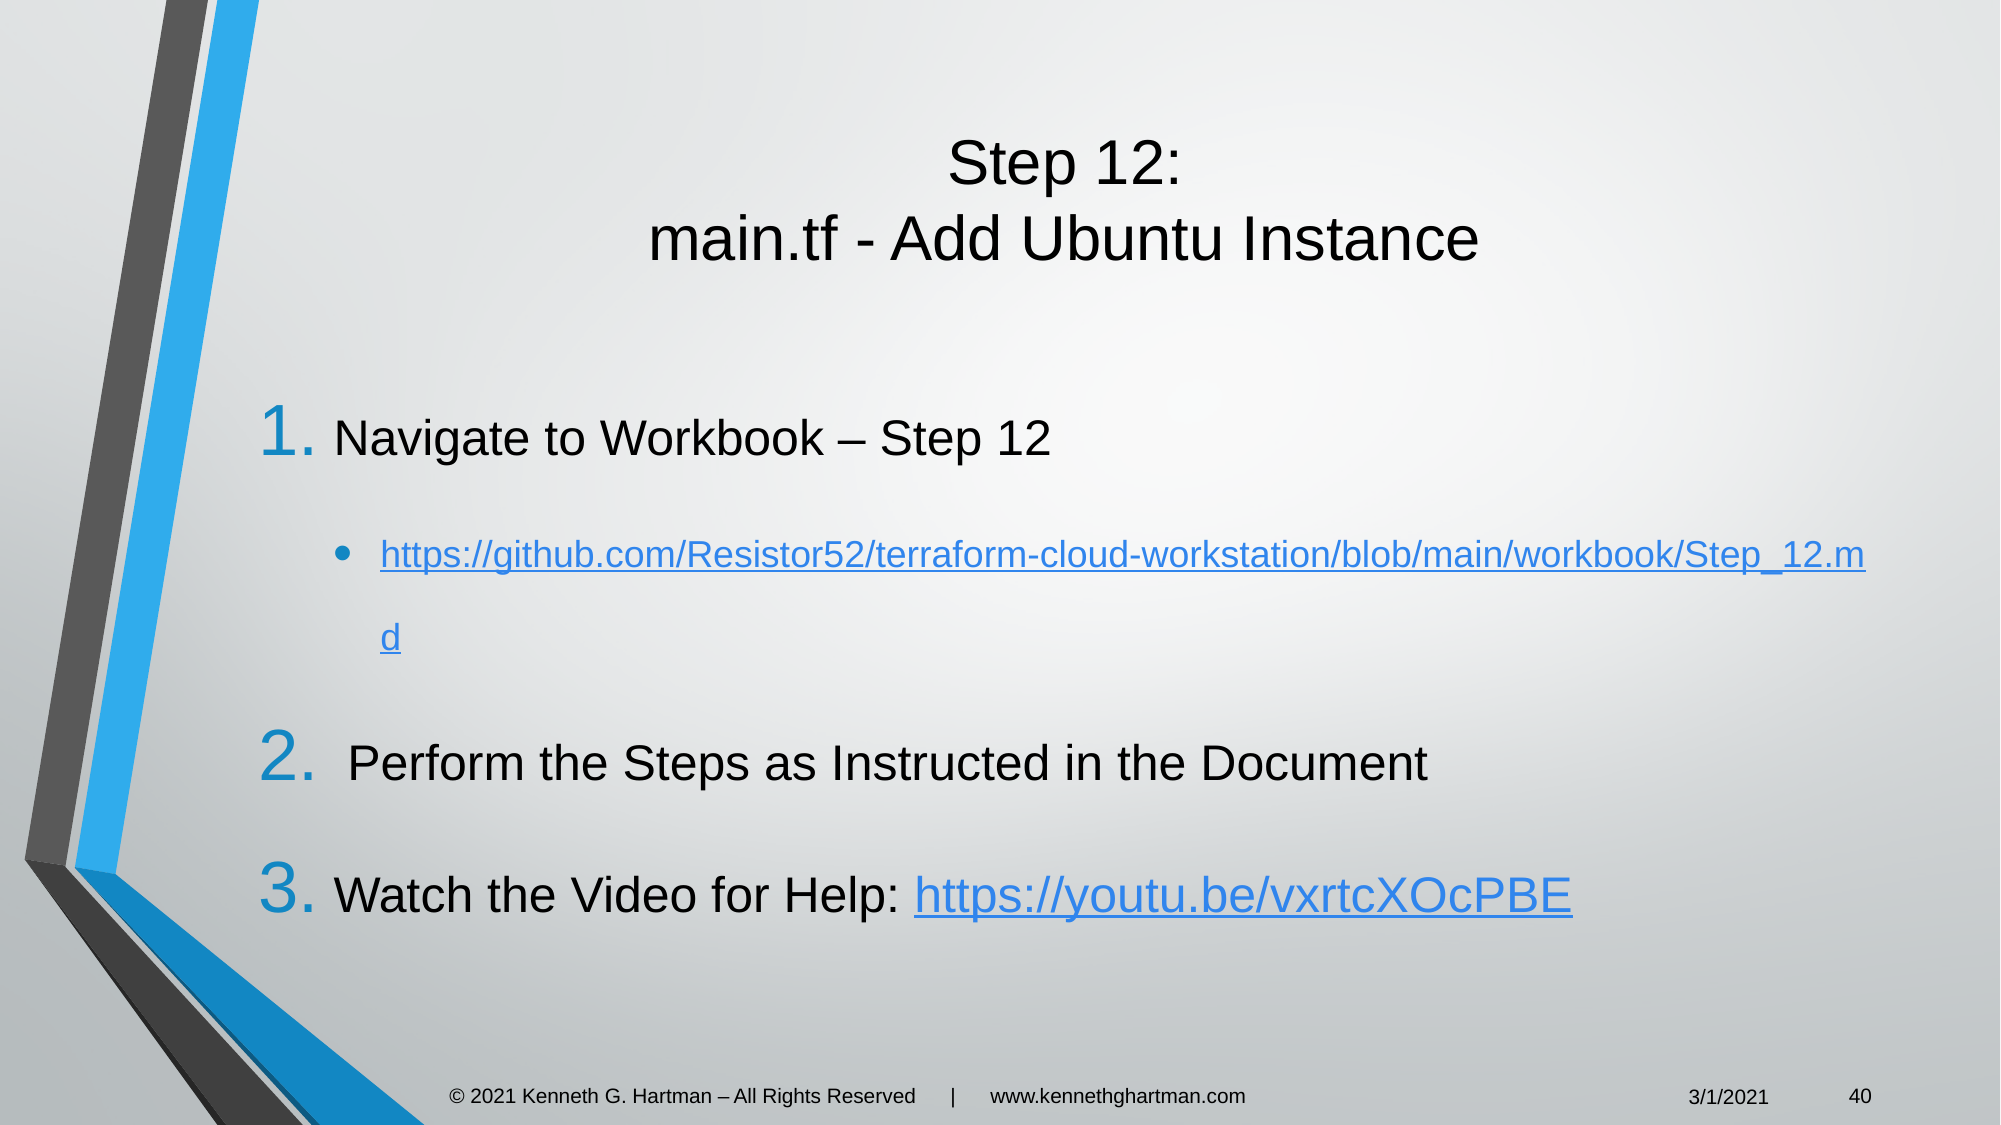

# Step 12: main.tf - Add Ubuntu Instance
Navigate to Workbook – Step 12
https://github.com/Resistor52/terraform-cloud-workstation/blob/main/workbook/Step_12.md
 Perform the Steps as Instructed in the Document
Watch the Video for Help: https://youtu.be/vxrtcXOcPBE
40
© 2021 Kenneth G. Hartman – All Rights Reserved      |      www.kennethghartman.com
3/1/2021